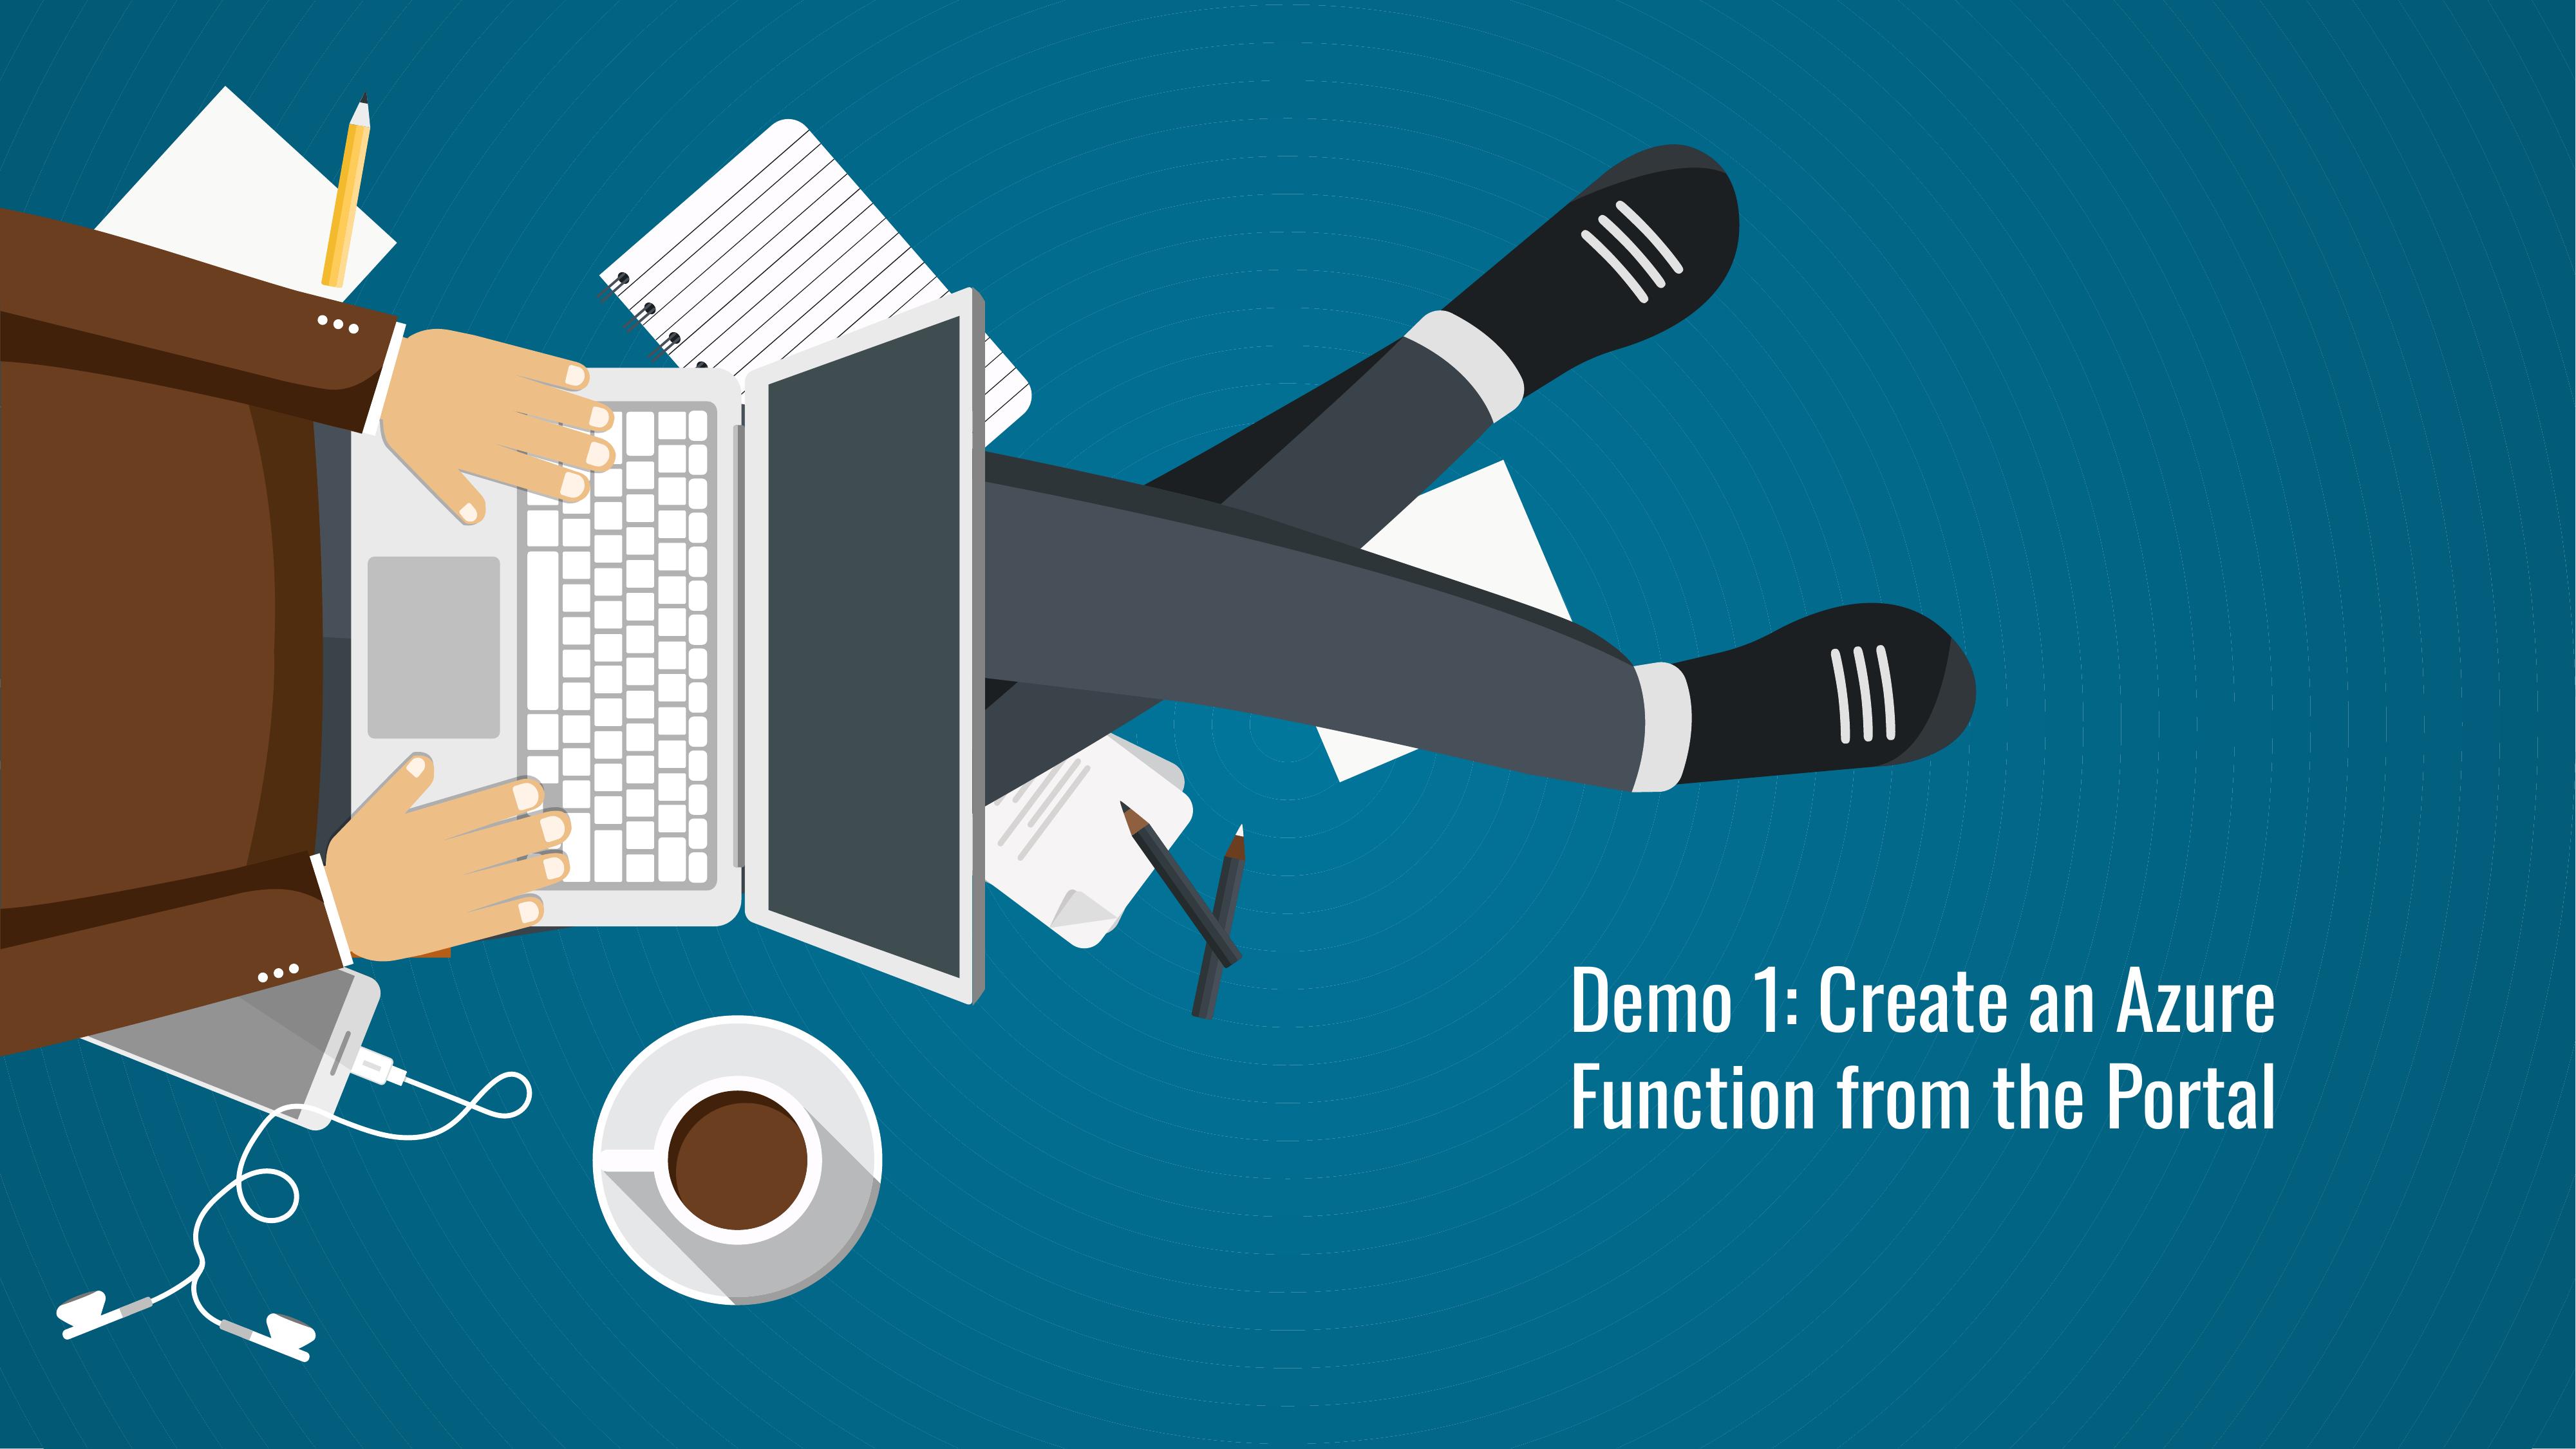

Demo 1: Create an Azure Function from the Portal